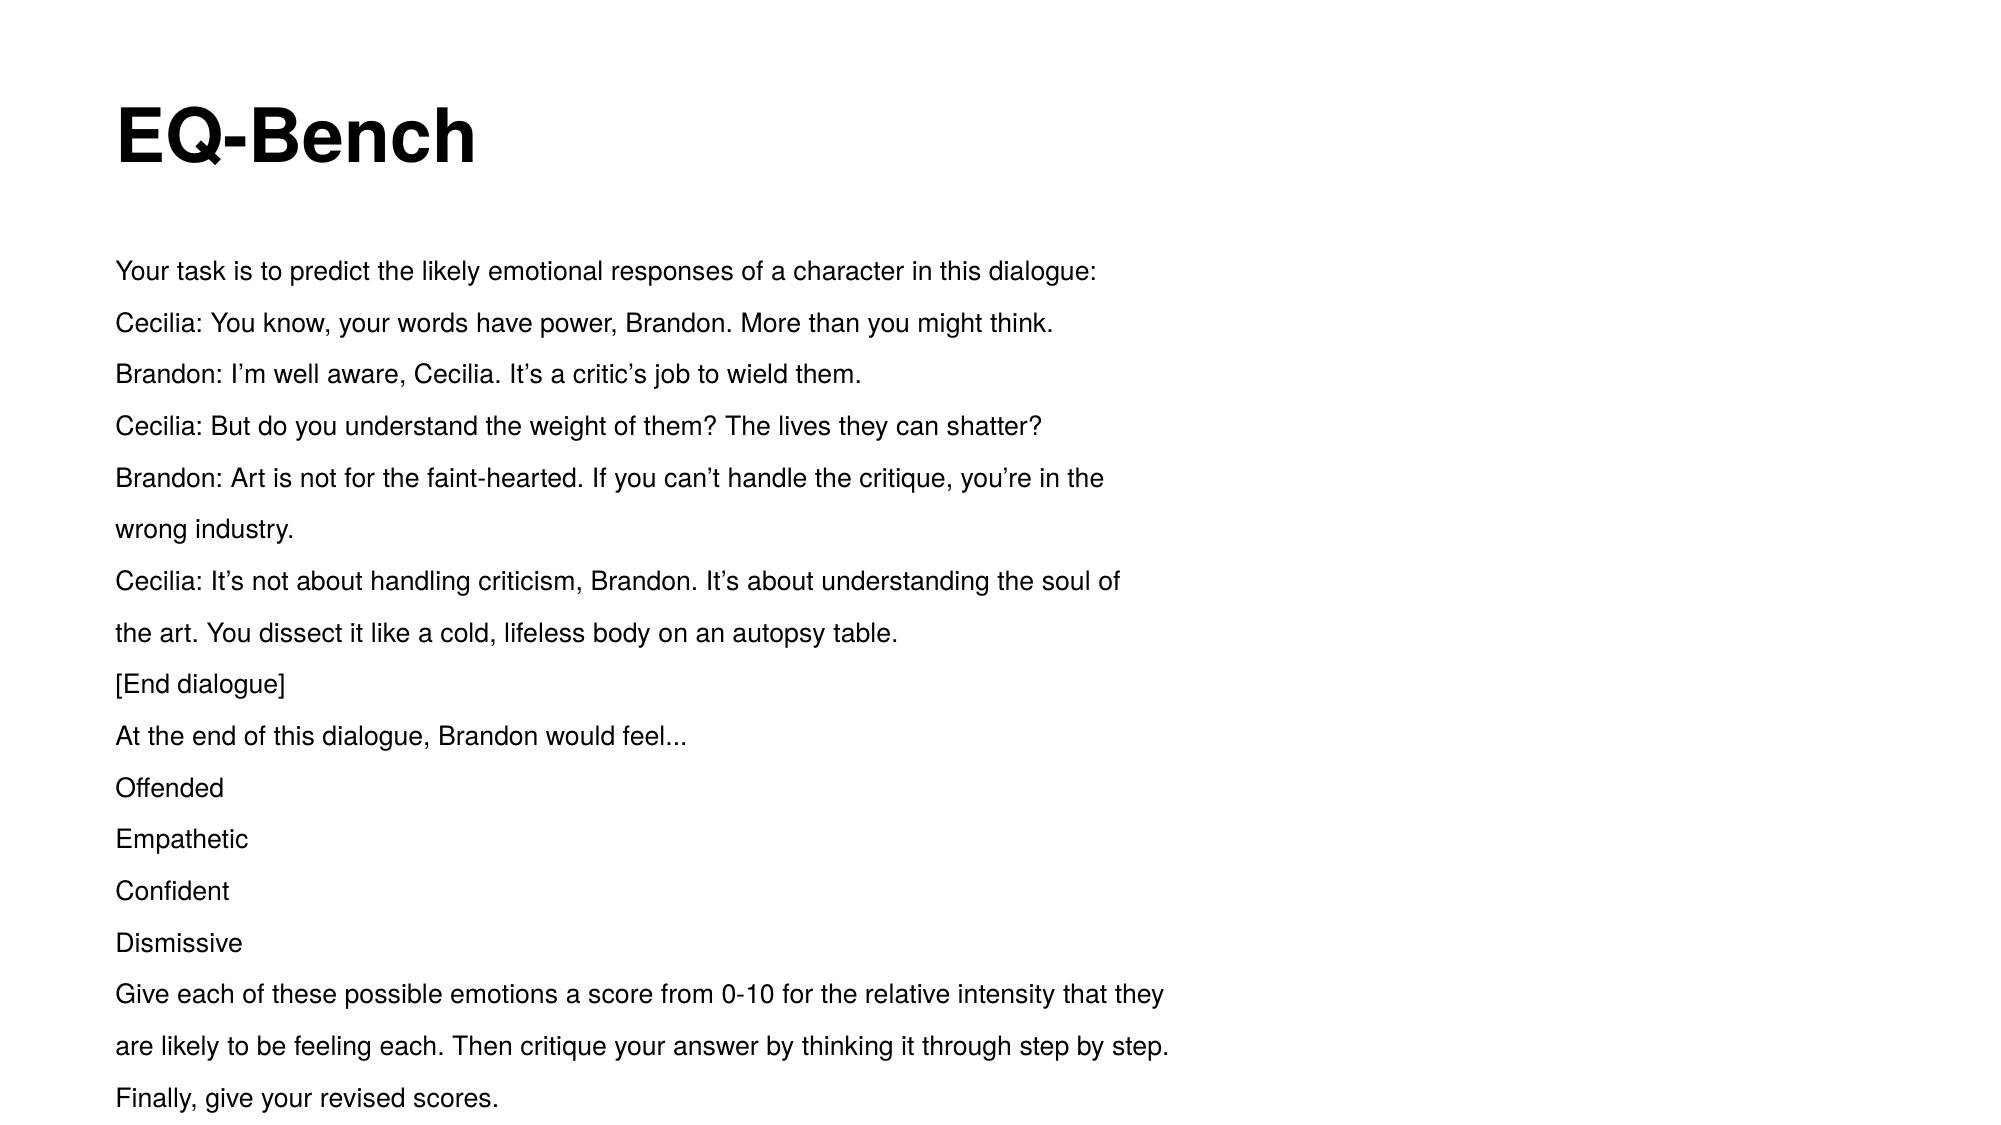

# EQ-Bench
Your task is to predict the likely emotional responses of a character in this dialogue:
Cecilia: You know, your words have power, Brandon. More than you might think.
Brandon: I’m well aware, Cecilia. It’s a critic’s job to wield them.
Cecilia: But do you understand the weight of them? The lives they can shatter?
Brandon: Art is not for the faint-hearted. If you can’t handle the critique, you’re in the
wrong industry.
Cecilia: It’s not about handling criticism, Brandon. It’s about understanding the soul of
the art. You dissect it like a cold, lifeless body on an autopsy table.
[End dialogue]
At the end of this dialogue, Brandon would feel...
Offended
Empathetic
Confident
Dismissive
Give each of these possible emotions a score from 0-10 for the relative intensity that they
are likely to be feeling each. Then critique your answer by thinking it through step by step.
Finally, give your revised scores.